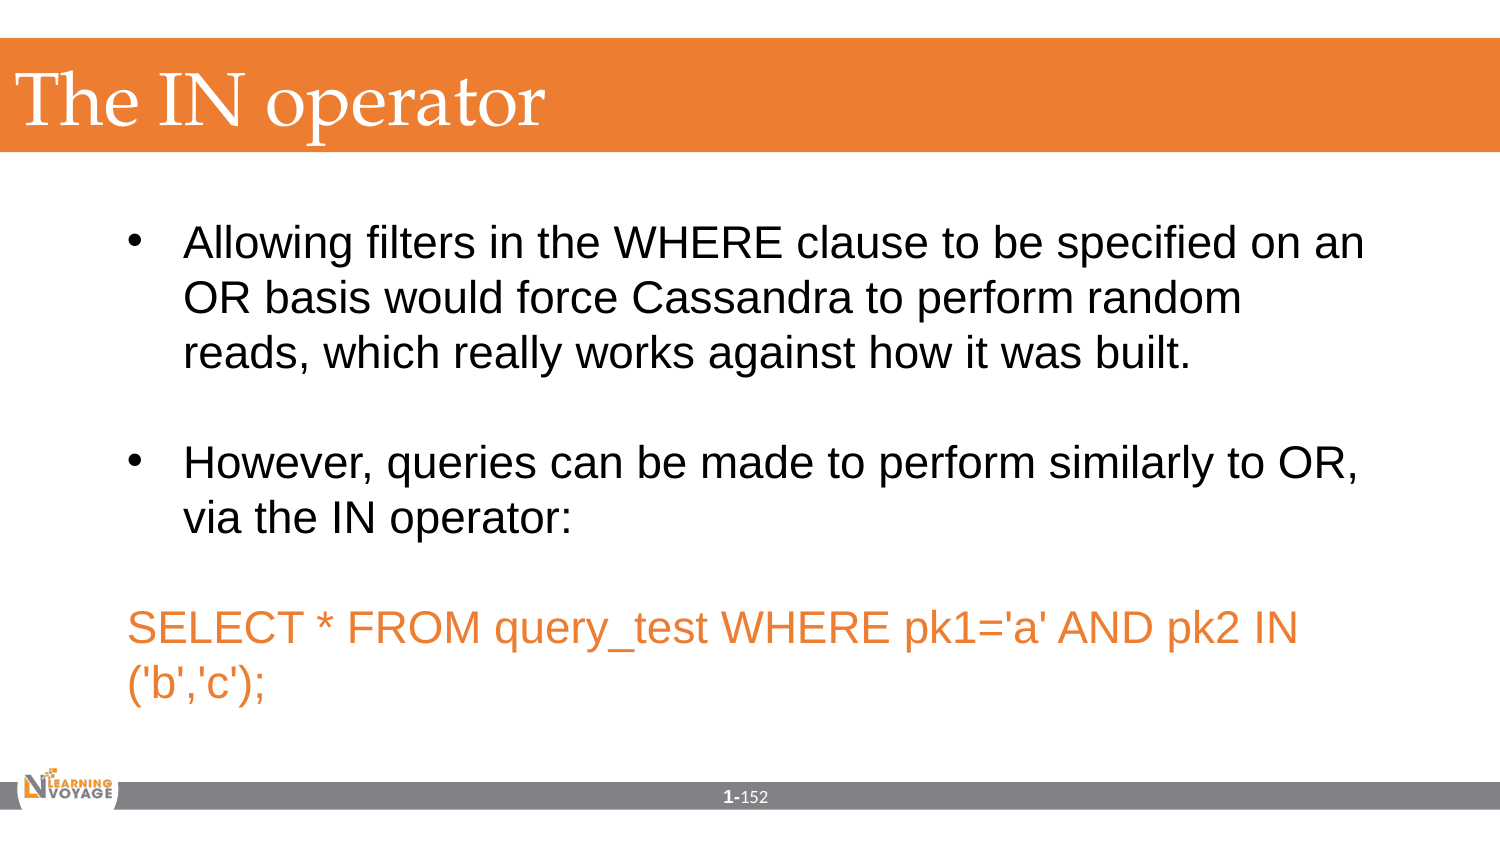

The IN operator
Allowing filters in the WHERE clause to be specified on an OR basis would force Cassandra to perform random reads, which really works against how it was built.

However, queries can be made to perform similarly to OR, via the IN operator:

SELECT * FROM query_test WHERE pk1='a' AND pk2 IN ('b','c');
1-152